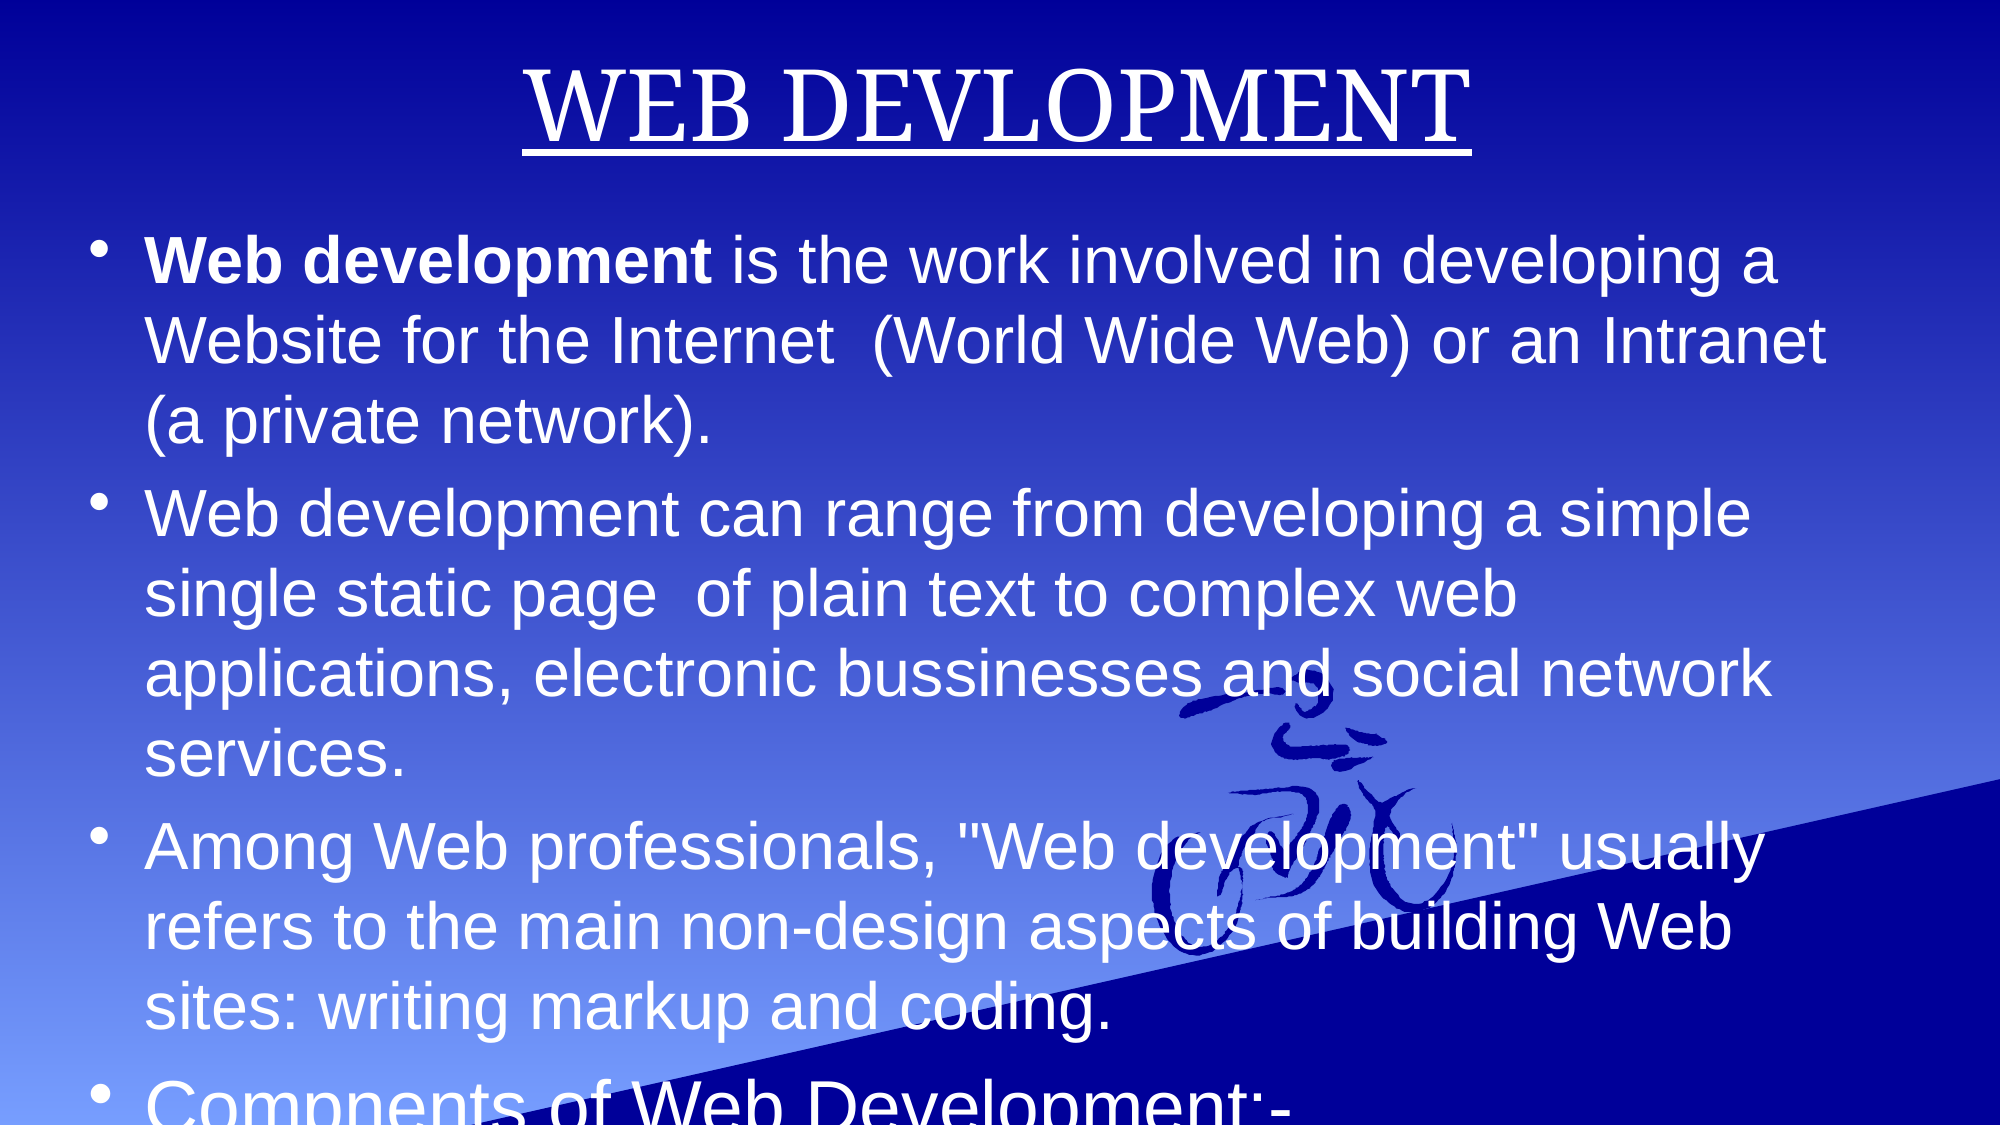

# WEB DEVLOPMENT
Web development is the work involved in developing a Website for the Internet  (World Wide Web) or an Intranet (a private network).
Web development can range from developing a simple single static page  of plain text to complex web applications, electronic bussinesses and social network services.
Among Web professionals, "Web development" usually refers to the main non-design aspects of building Web sites: writing markup and coding.
Compnents of Web Development:-
Php
My Sql